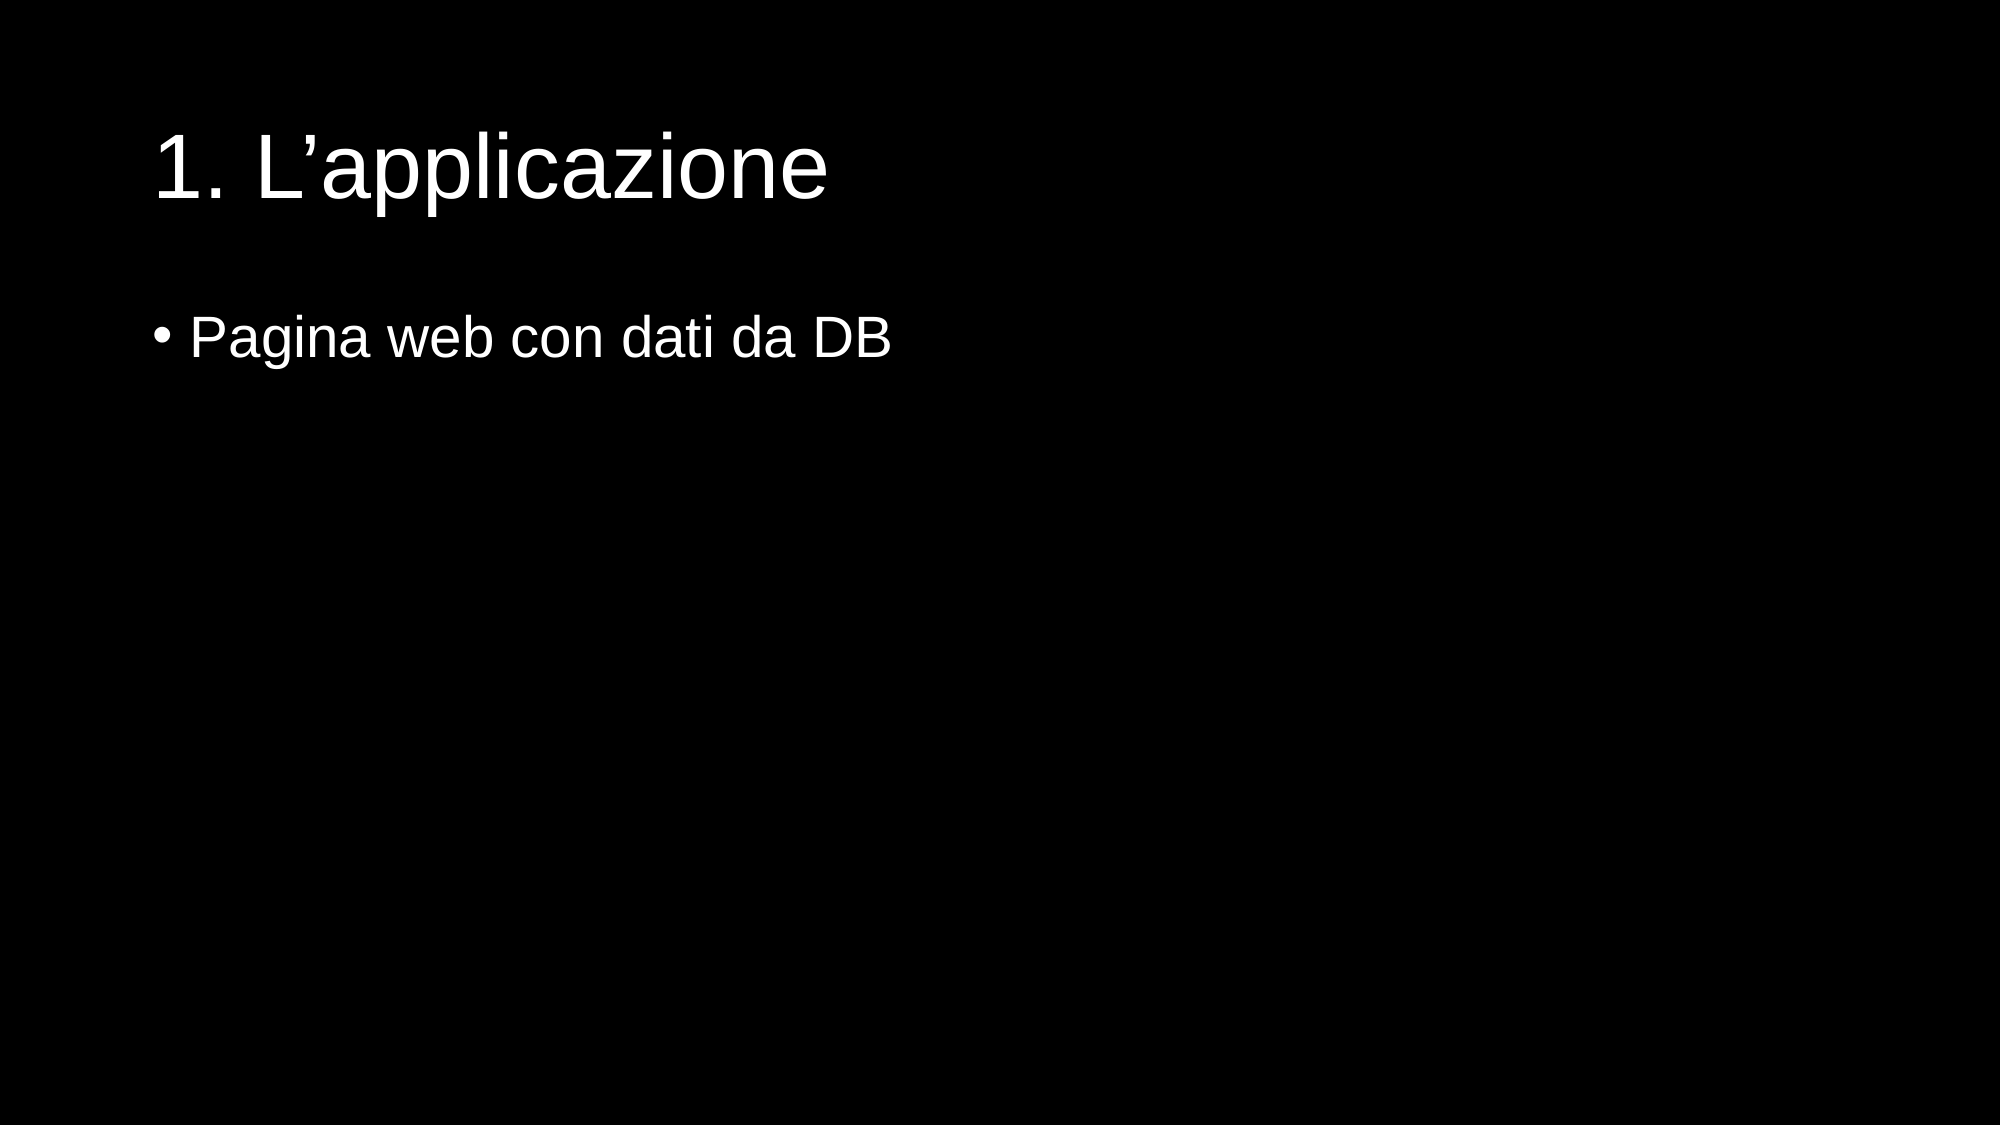

# 1. L’applicazione
Pagina web con dati da DB